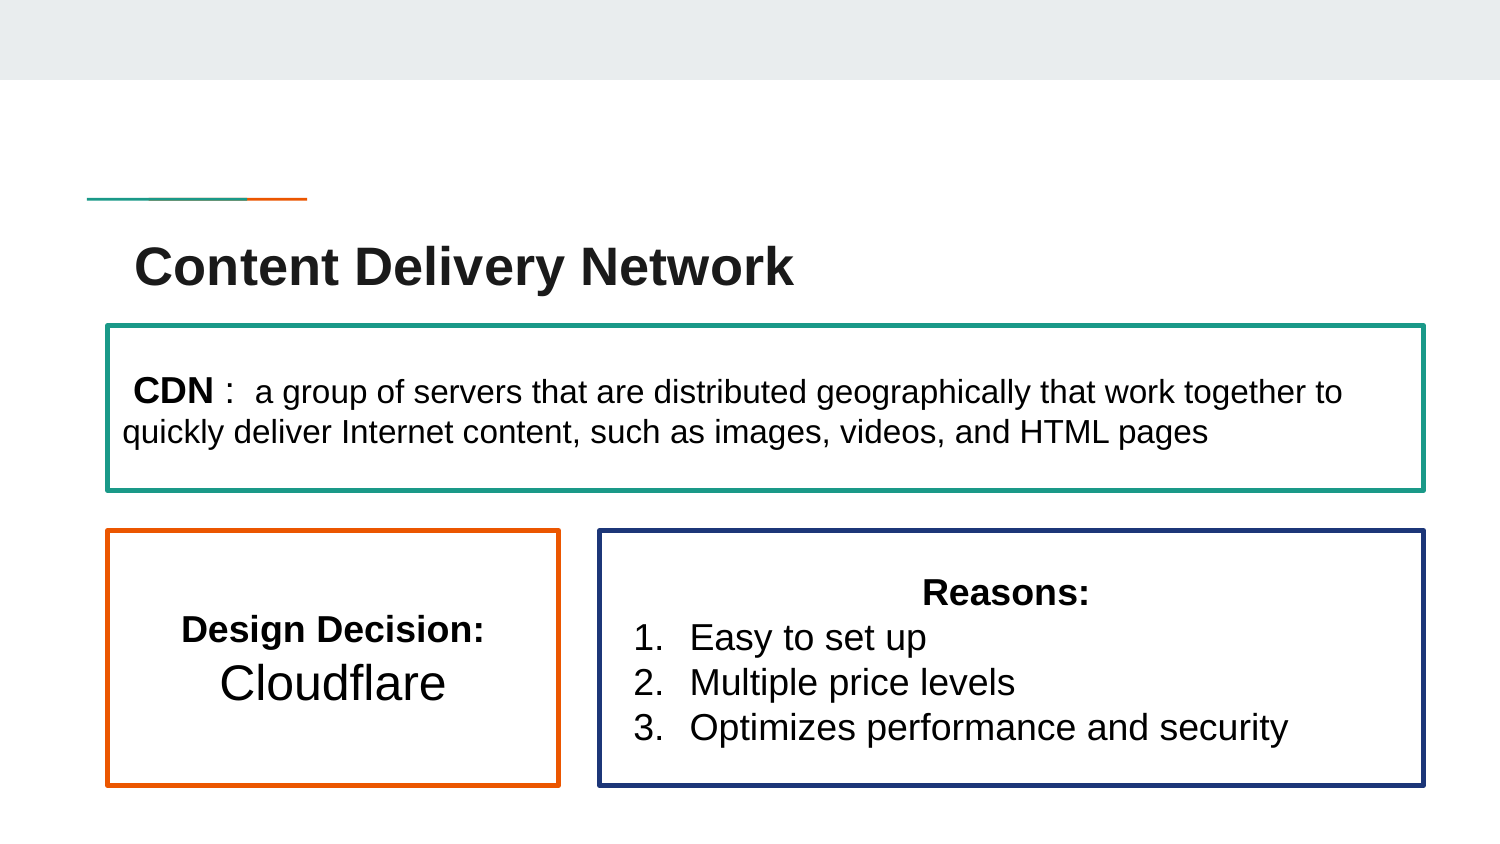

# Content Delivery Network
 CDN :  a group of servers that are distributed geographically that work together to quickly deliver Internet content, such as images, videos, and HTML pages
Design Decision: Cloudflare
Reasons:
Easy to set up
Multiple price levels
Optimizes performance and security